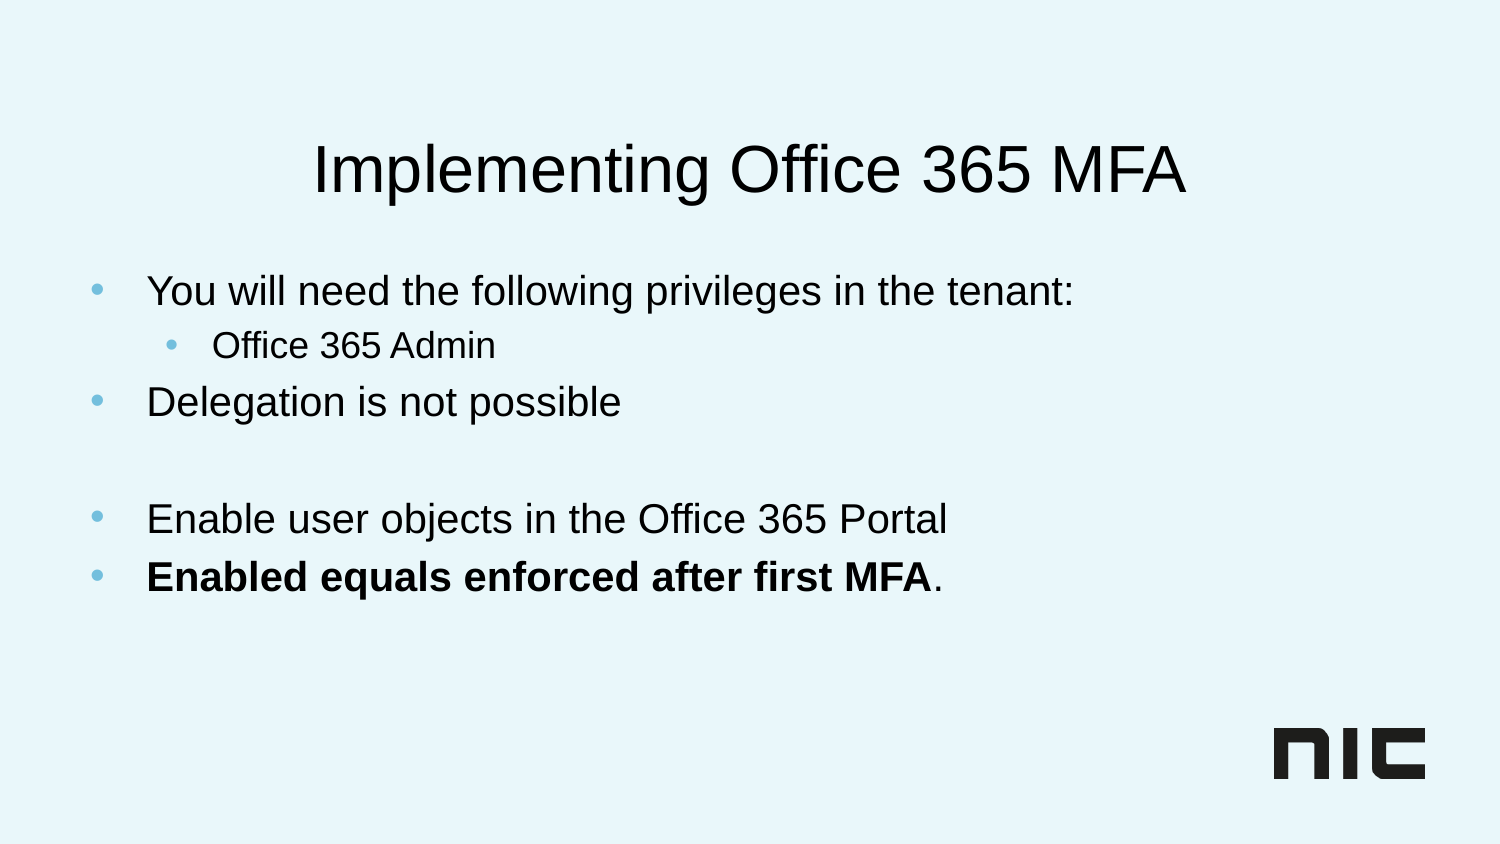

# Implementing Office 365 MFA
You will need the following privileges in the tenant:
Office 365 Admin
Delegation is not possible

Enable user objects in the Office 365 Portal
Enabled equals enforced after first MFA.